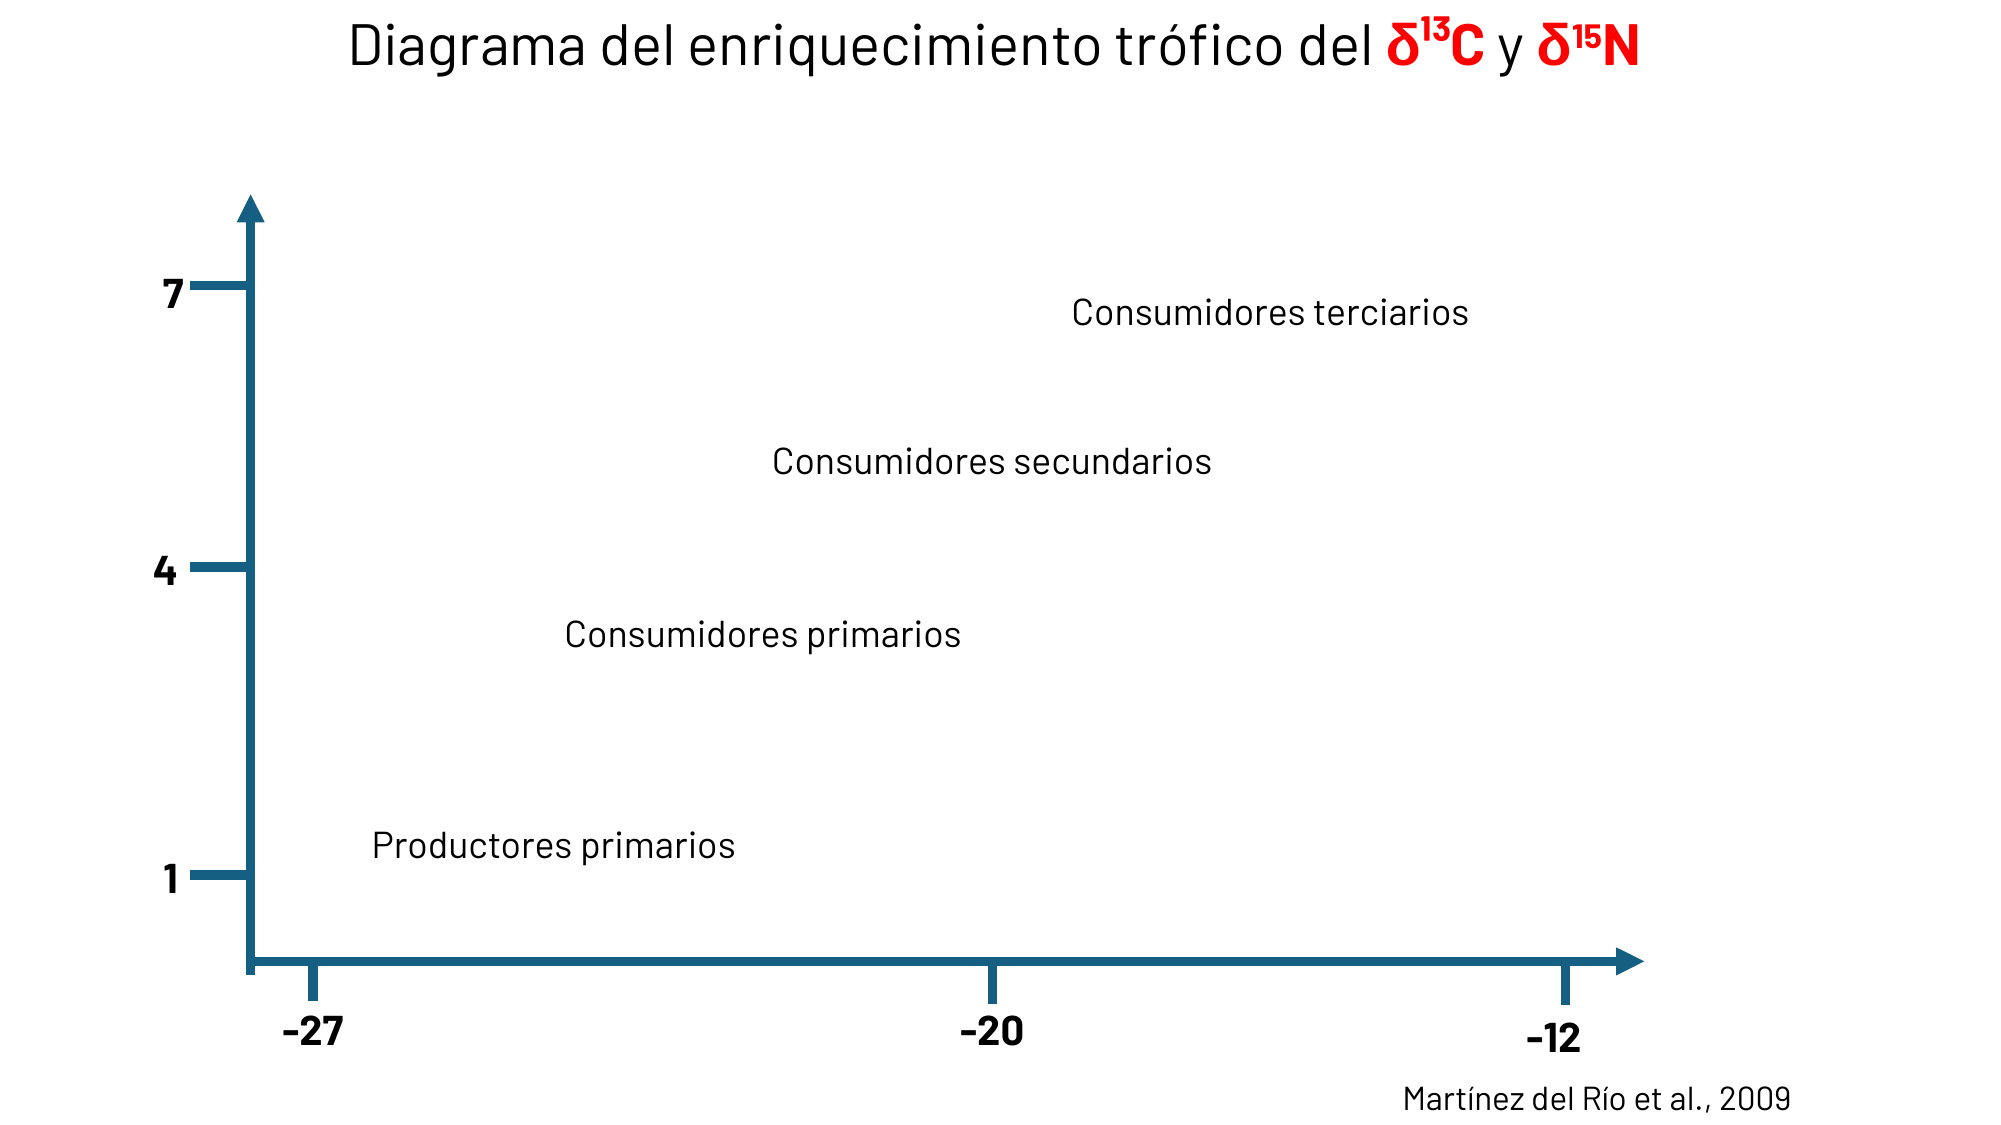

Diagrama del enriquecimiento trófico del δ¹³C y δ15N
7
Consumidores terciarios
Consumidores secundarios
4
Consumidores primarios
Productores primarios
1
-27
-20
-12
Martínez del Río et al., 2009